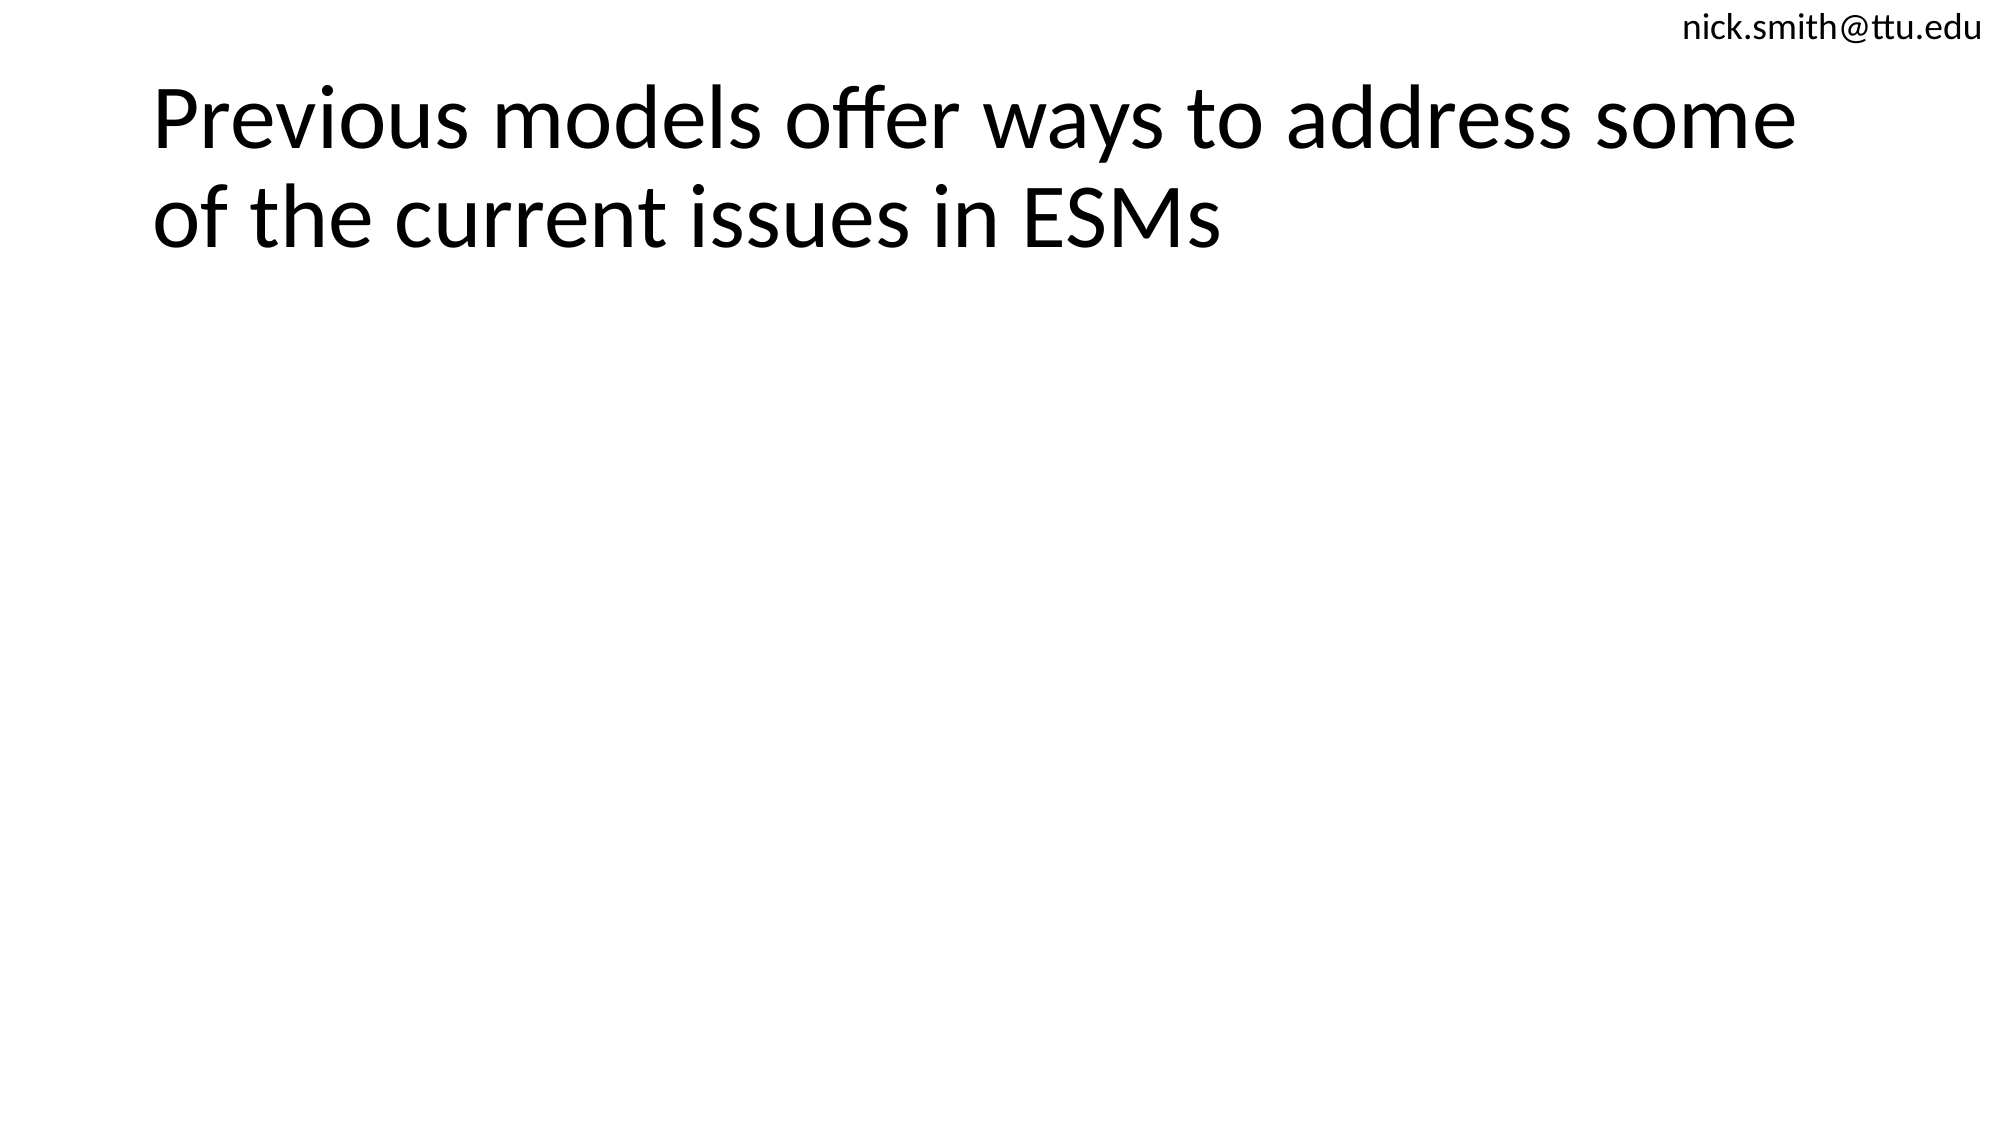

nick.smith@ttu.edu
# Previous models offer ways to address some of the current issues in ESMs